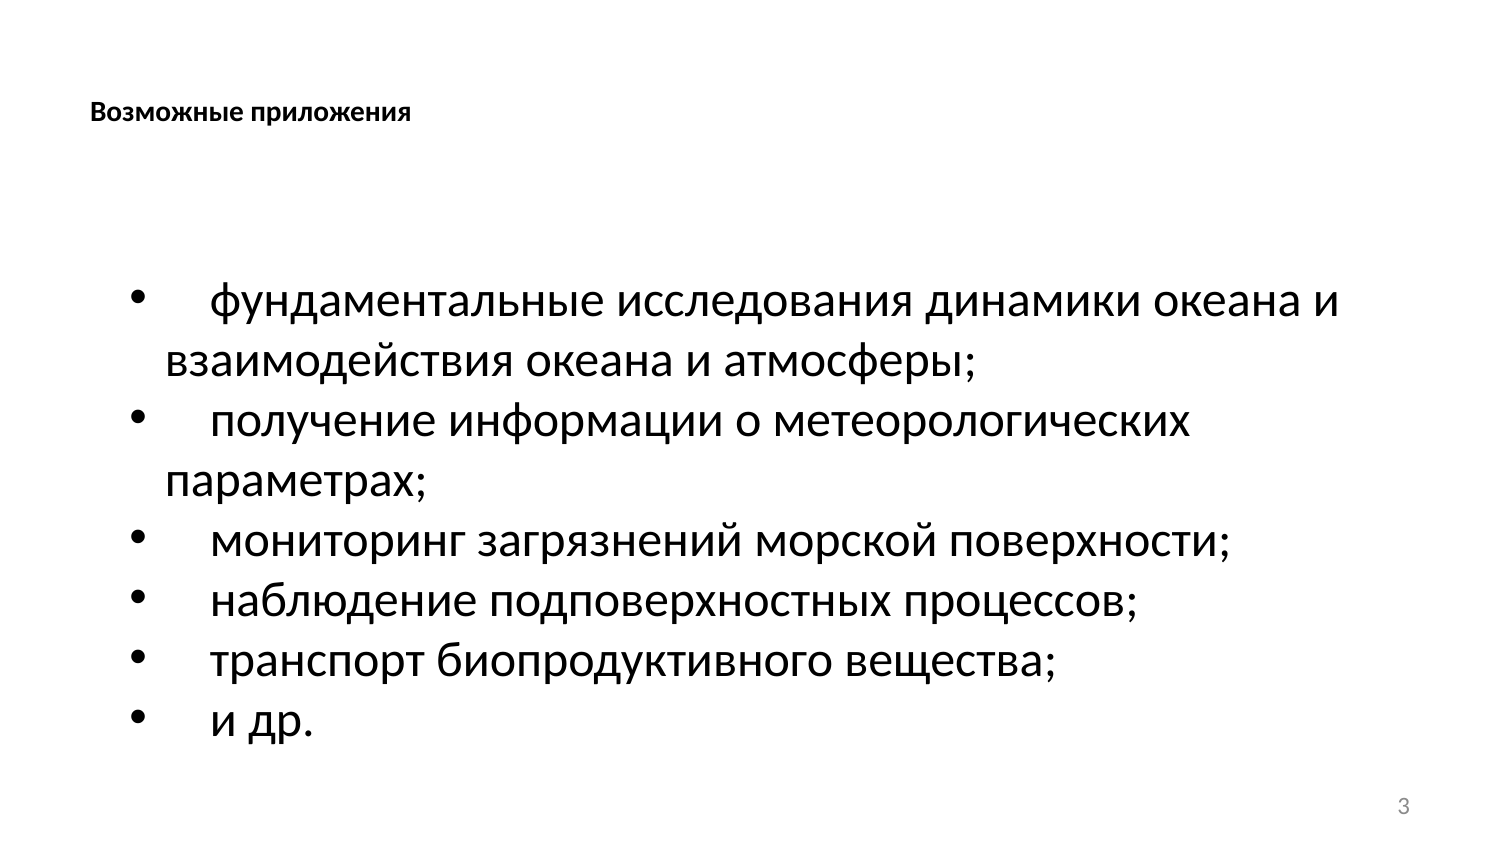

# Возможные приложения
    фундаментальные исследования динамики океана и взаимодействия океана и атмосферы;
    получение информации о метеорологических параметрах;
    мониторинг загрязнений морской поверхности;
    наблюдение подповерхностных процессов;
    транспорт биопродуктивного вещества;
    и др.
3